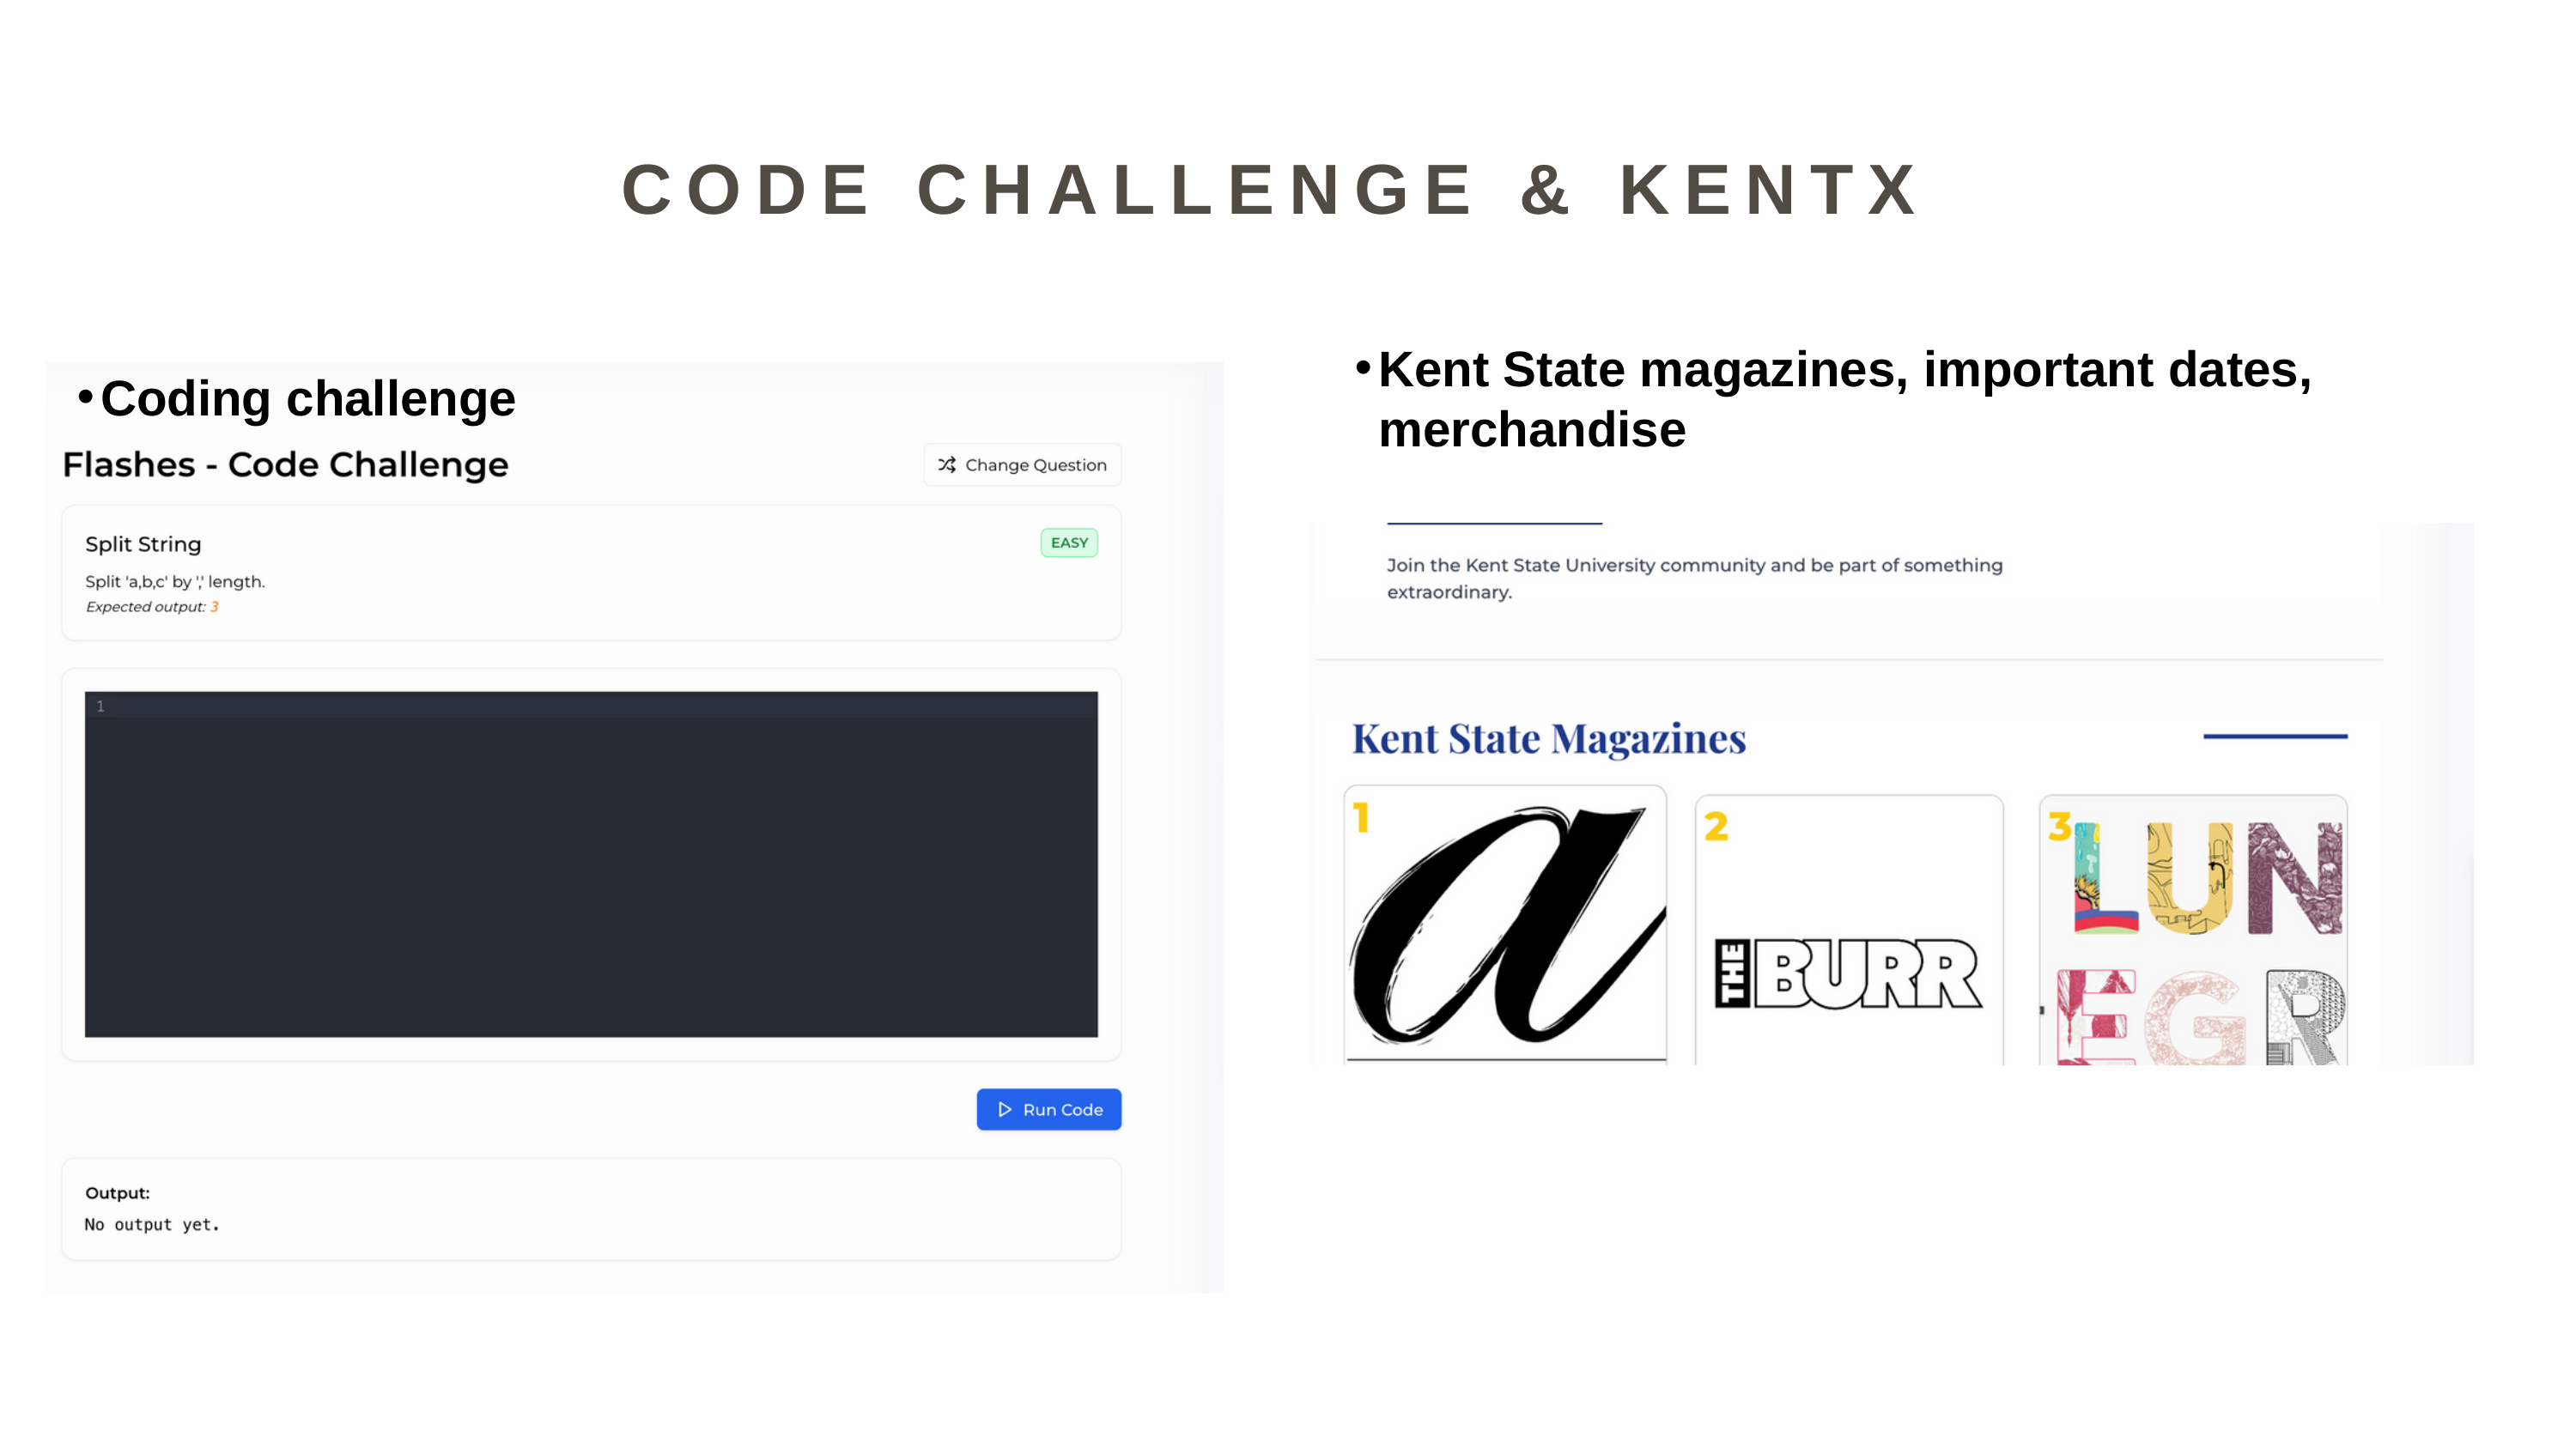

CODE CHALLENGE & KENTX

Kent State magazines, important dates, merchandise

Coding challenge